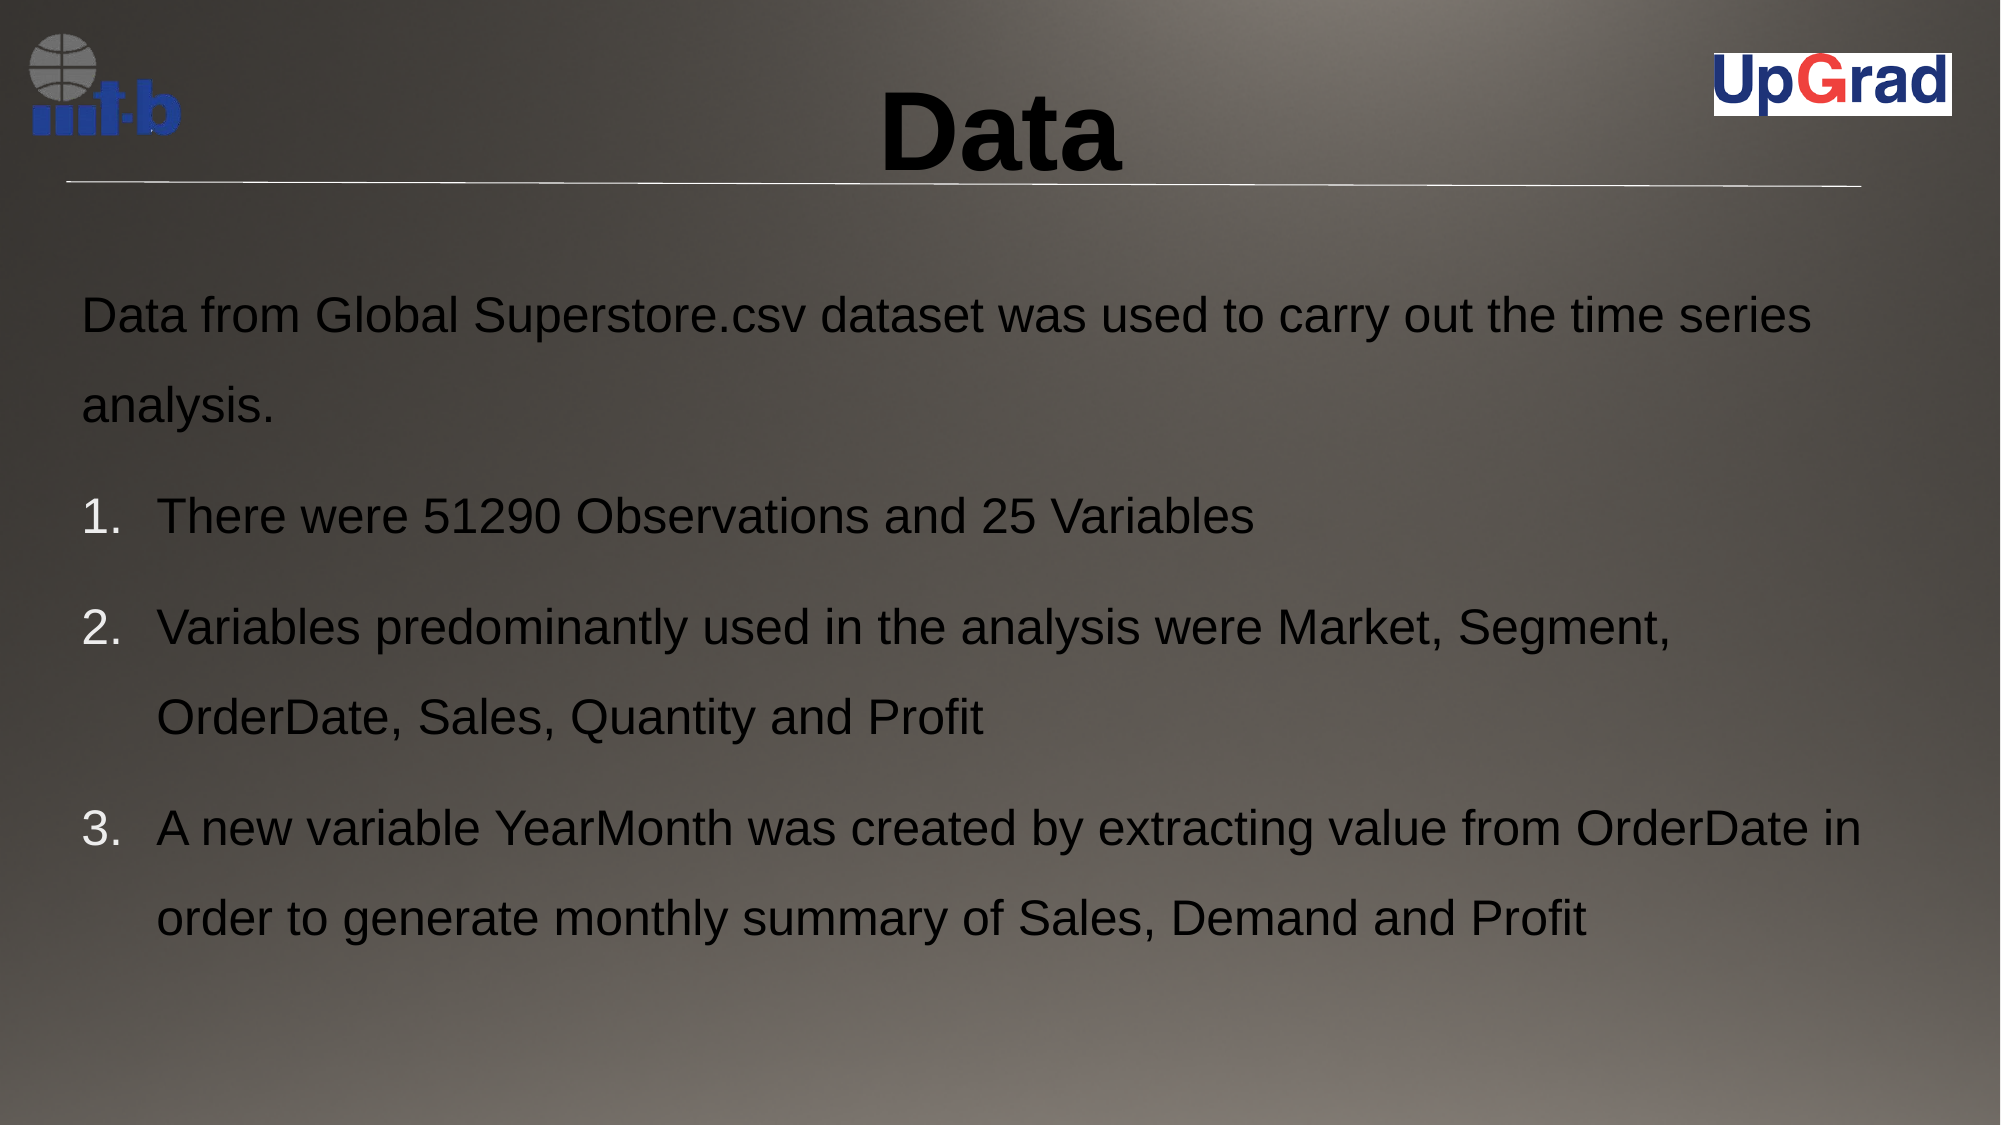

# Data
Data from Global Superstore.csv dataset was used to carry out the time series analysis.
There were 51290 Observations and 25 Variables
Variables predominantly used in the analysis were Market, Segment, OrderDate, Sales, Quantity and Profit
A new variable YearMonth was created by extracting value from OrderDate in order to generate monthly summary of Sales, Demand and Profit